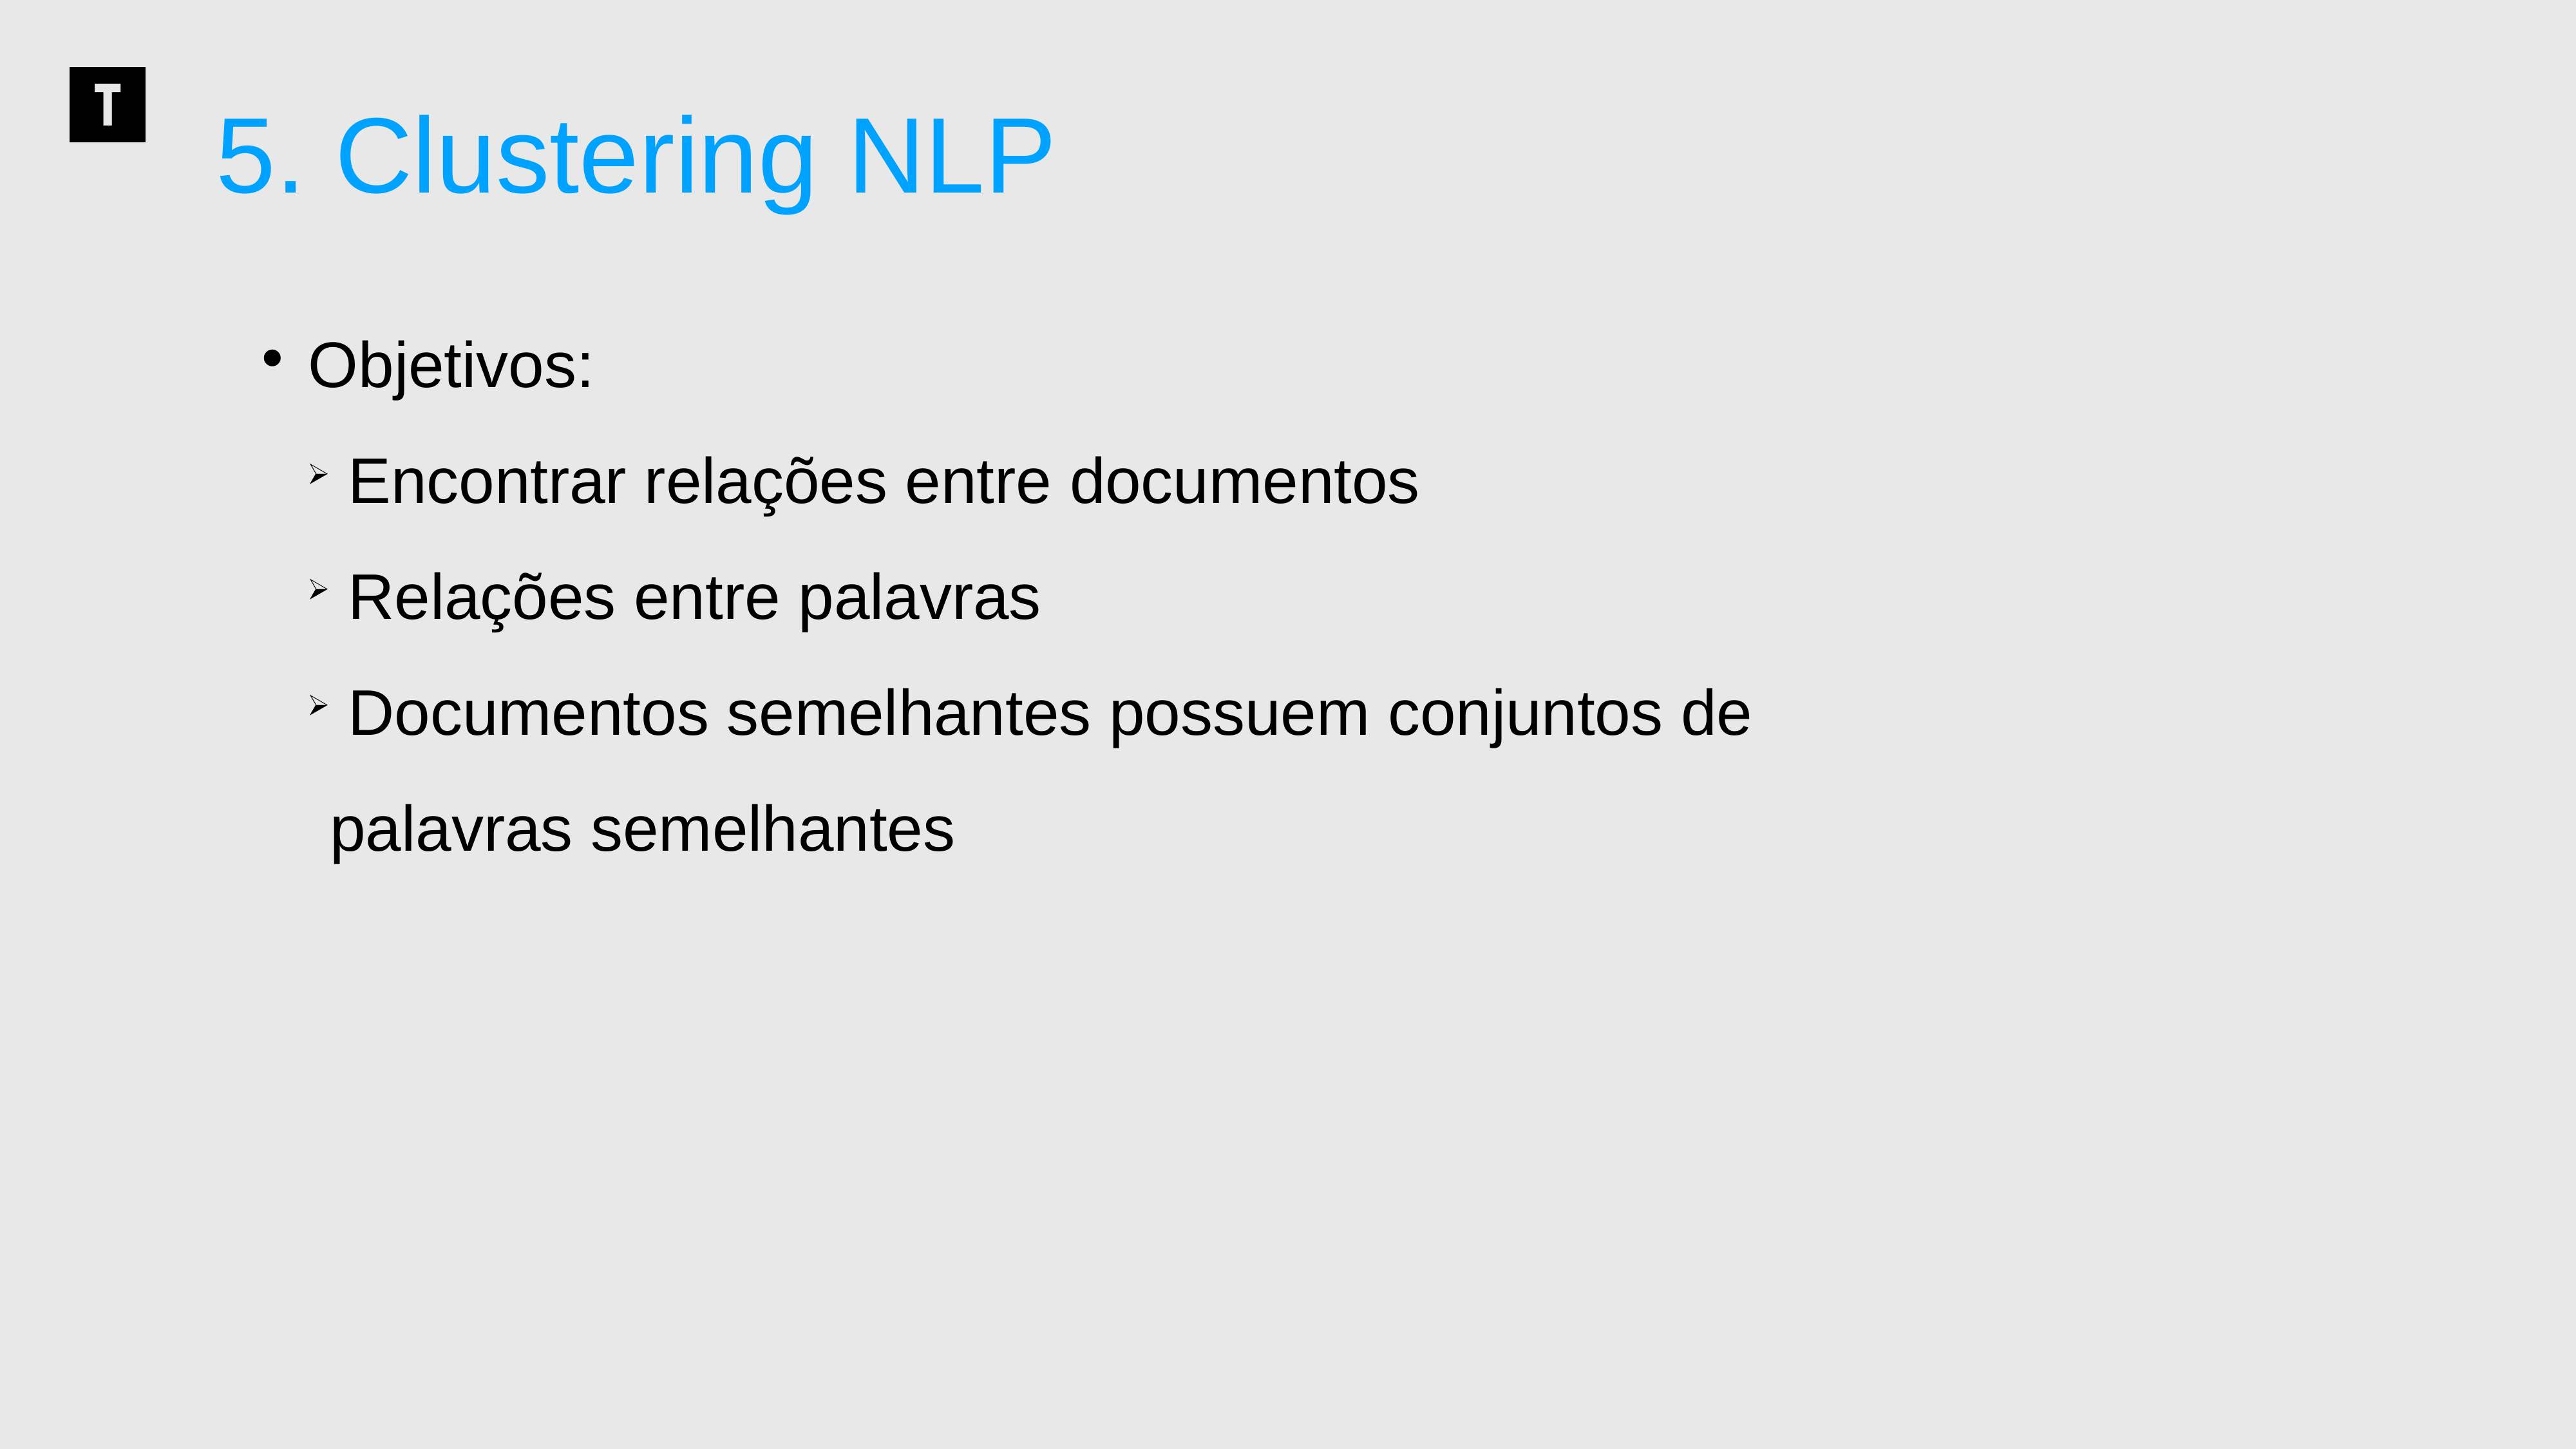

5. Clustering NLP

 Objetivos:
 Encontrar relações entre documentos
 Relações entre palavras
 Documentos semelhantes possuem conjuntos de palavras semelhantes